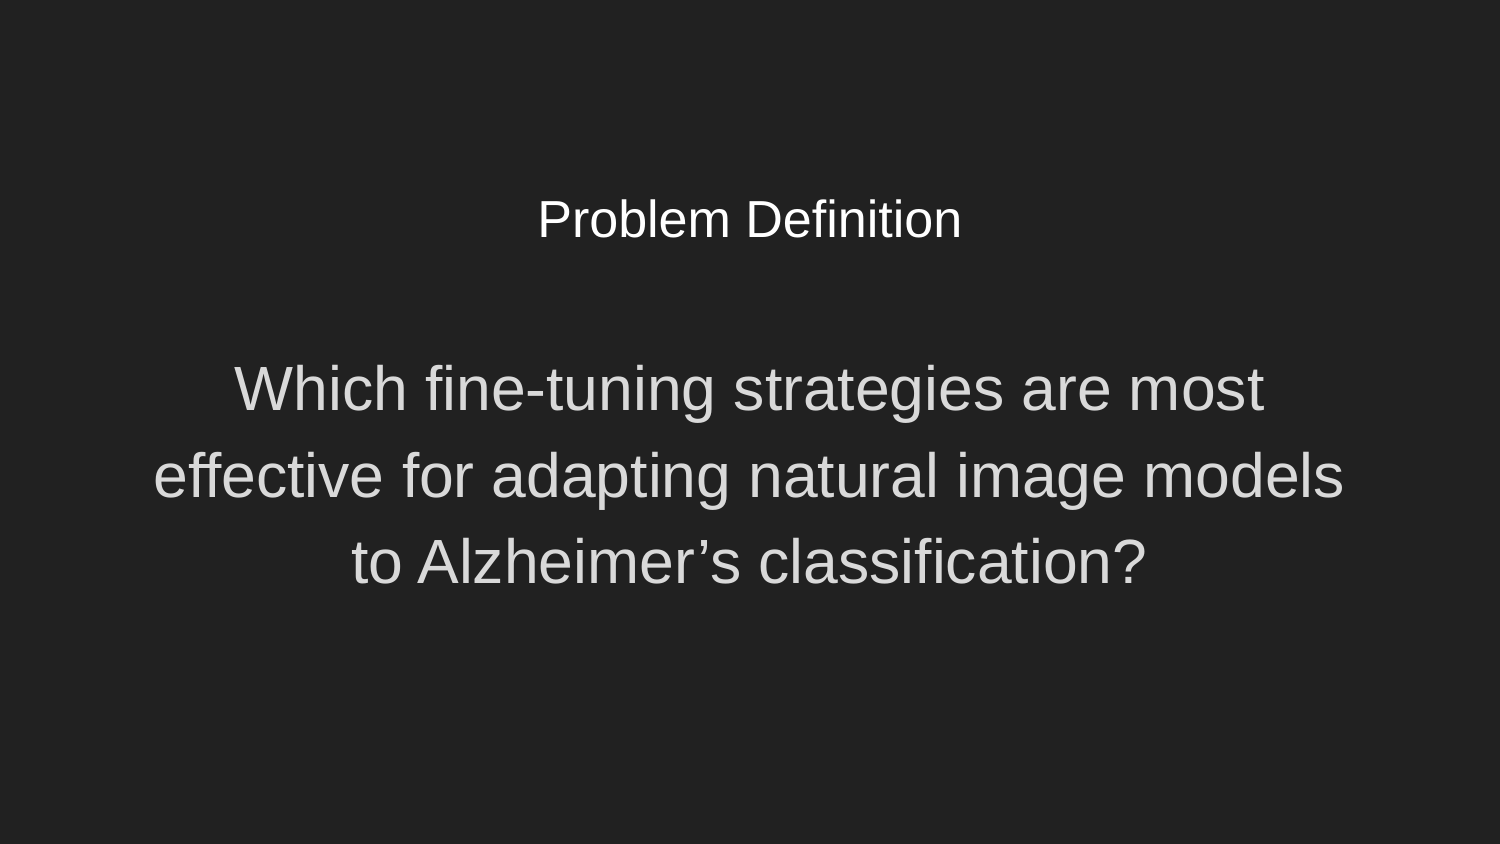

# Problem Definition
Which fine-tuning strategies are most effective for adapting natural image models to Alzheimer’s classification?